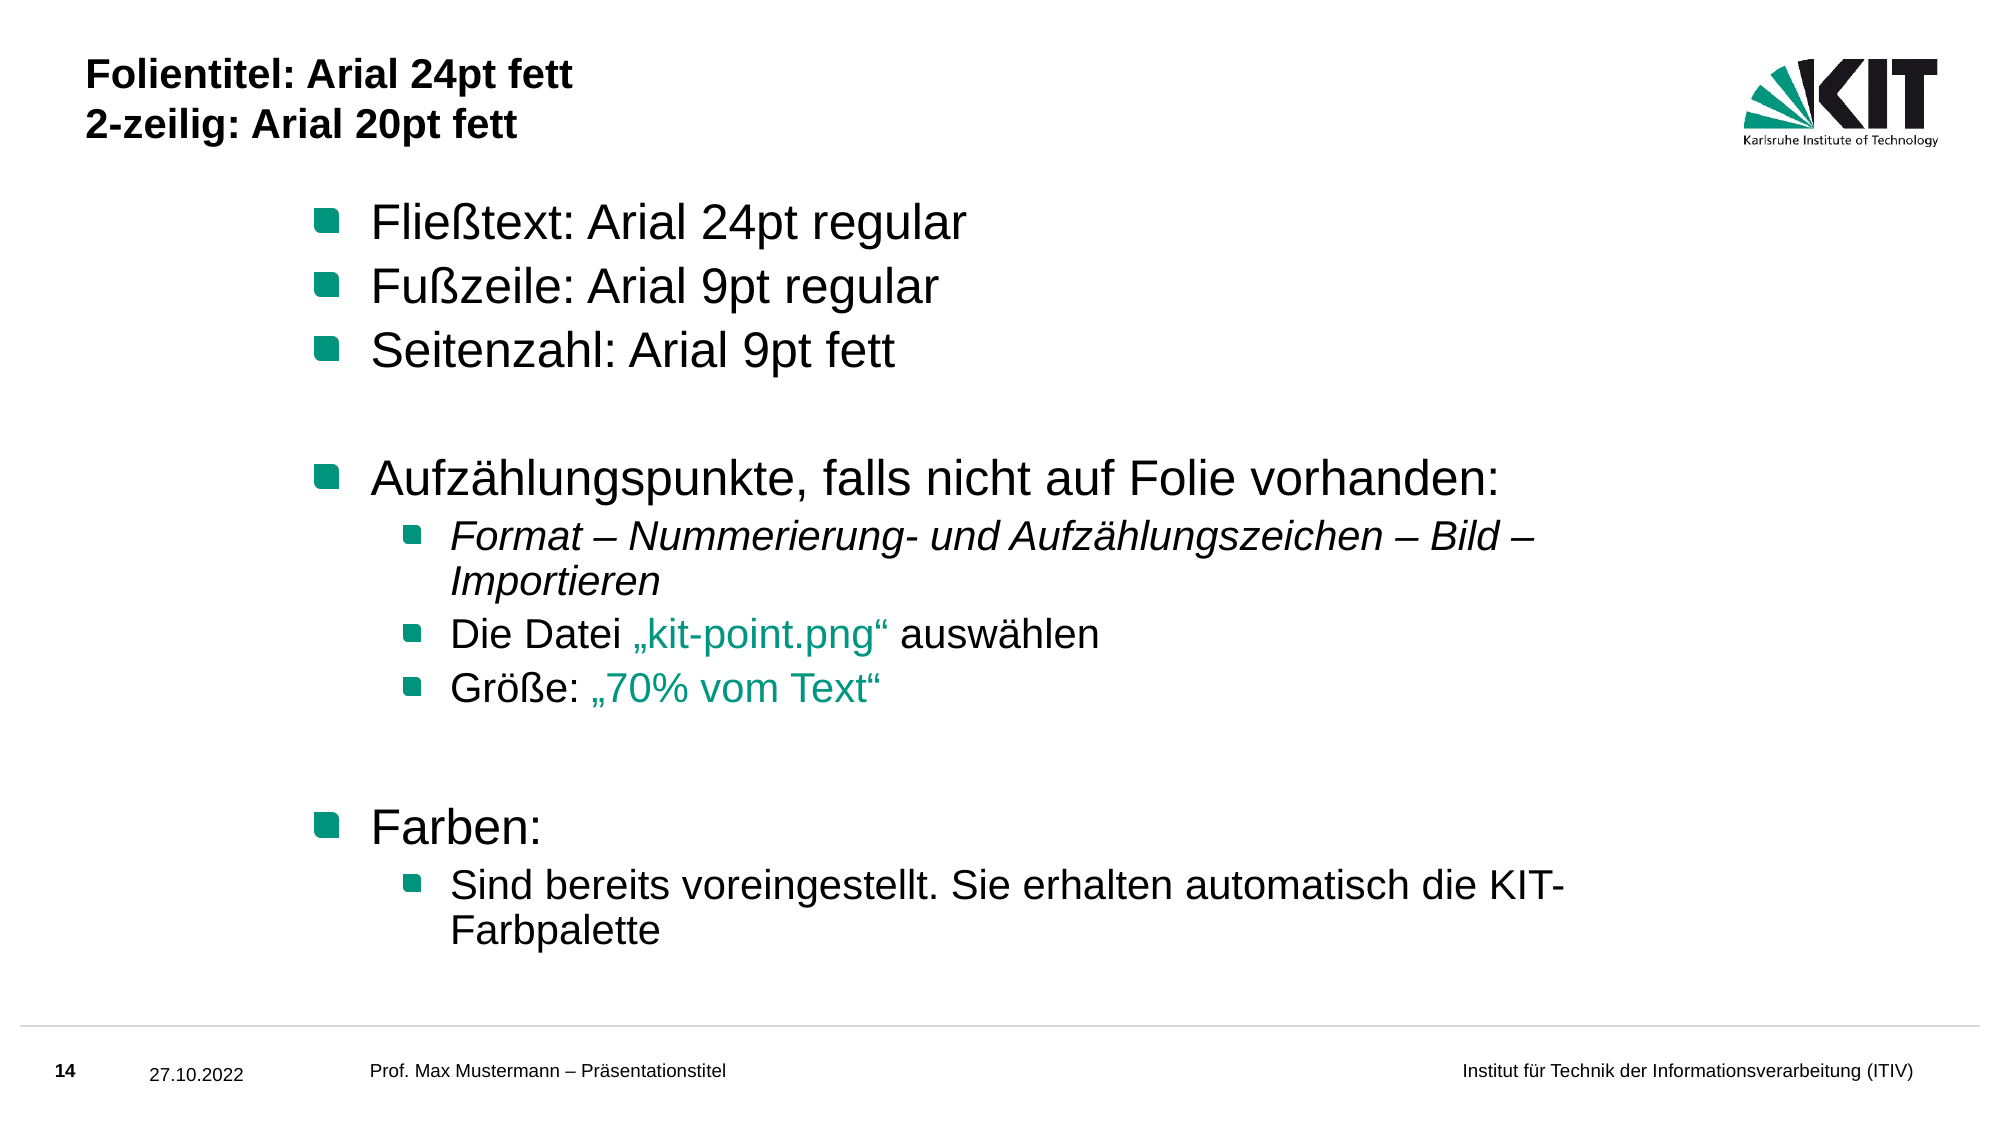

# Folientitel: Arial 24pt fett 2-zeilig: Arial 20pt fett
Fließtext: Arial 24pt regular
Fußzeile: Arial 9pt regular
Seitenzahl: Arial 9pt fett

Aufzählungspunkte, falls nicht auf Folie vorhanden:
Format – Nummerierung- und Aufzählungszeichen – Bild – Importieren
Die Datei „kit-point.png“ auswählen
Größe: „70% vom Text“

Farben:
Sind bereits voreingestellt. Sie erhalten automatisch die KIT-Farbpalette

Prof. Max Mustermann – Präsentationstitel